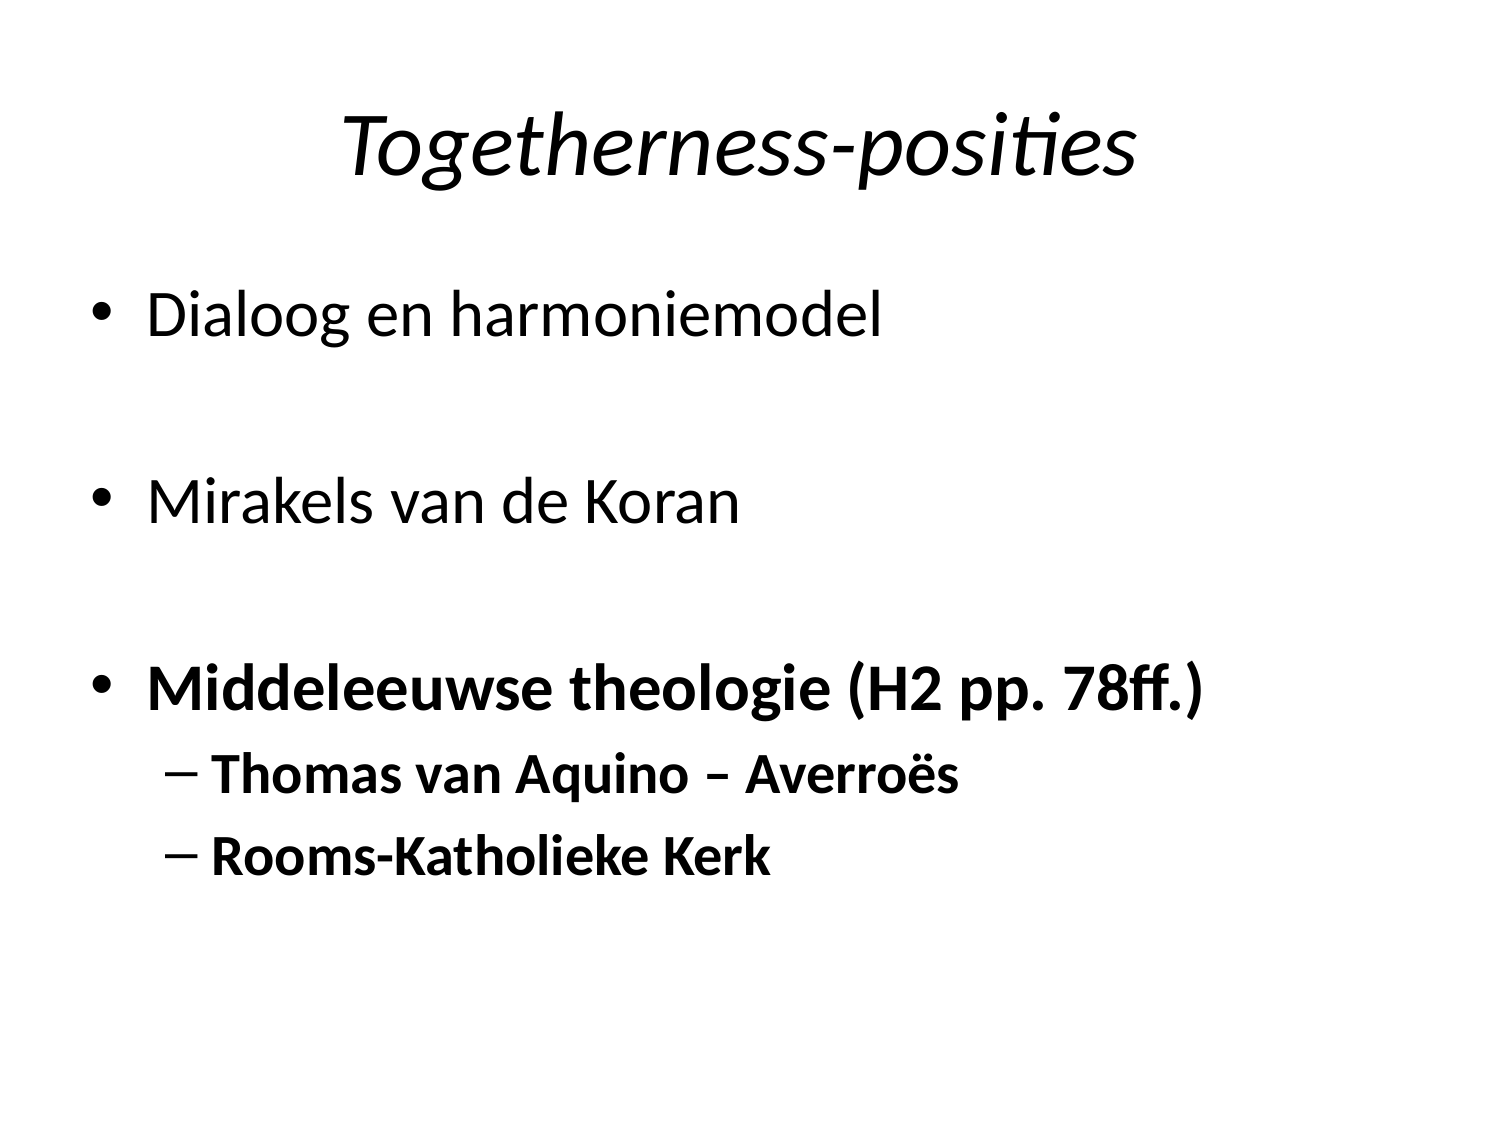

# Togetherness-posities
Dialoog en harmoniemodel

Mirakels van de Koran

Middeleeuwse theologie (H2 pp. 78ff.)
Thomas van Aquino – Averroës
Rooms-Katholieke Kerk